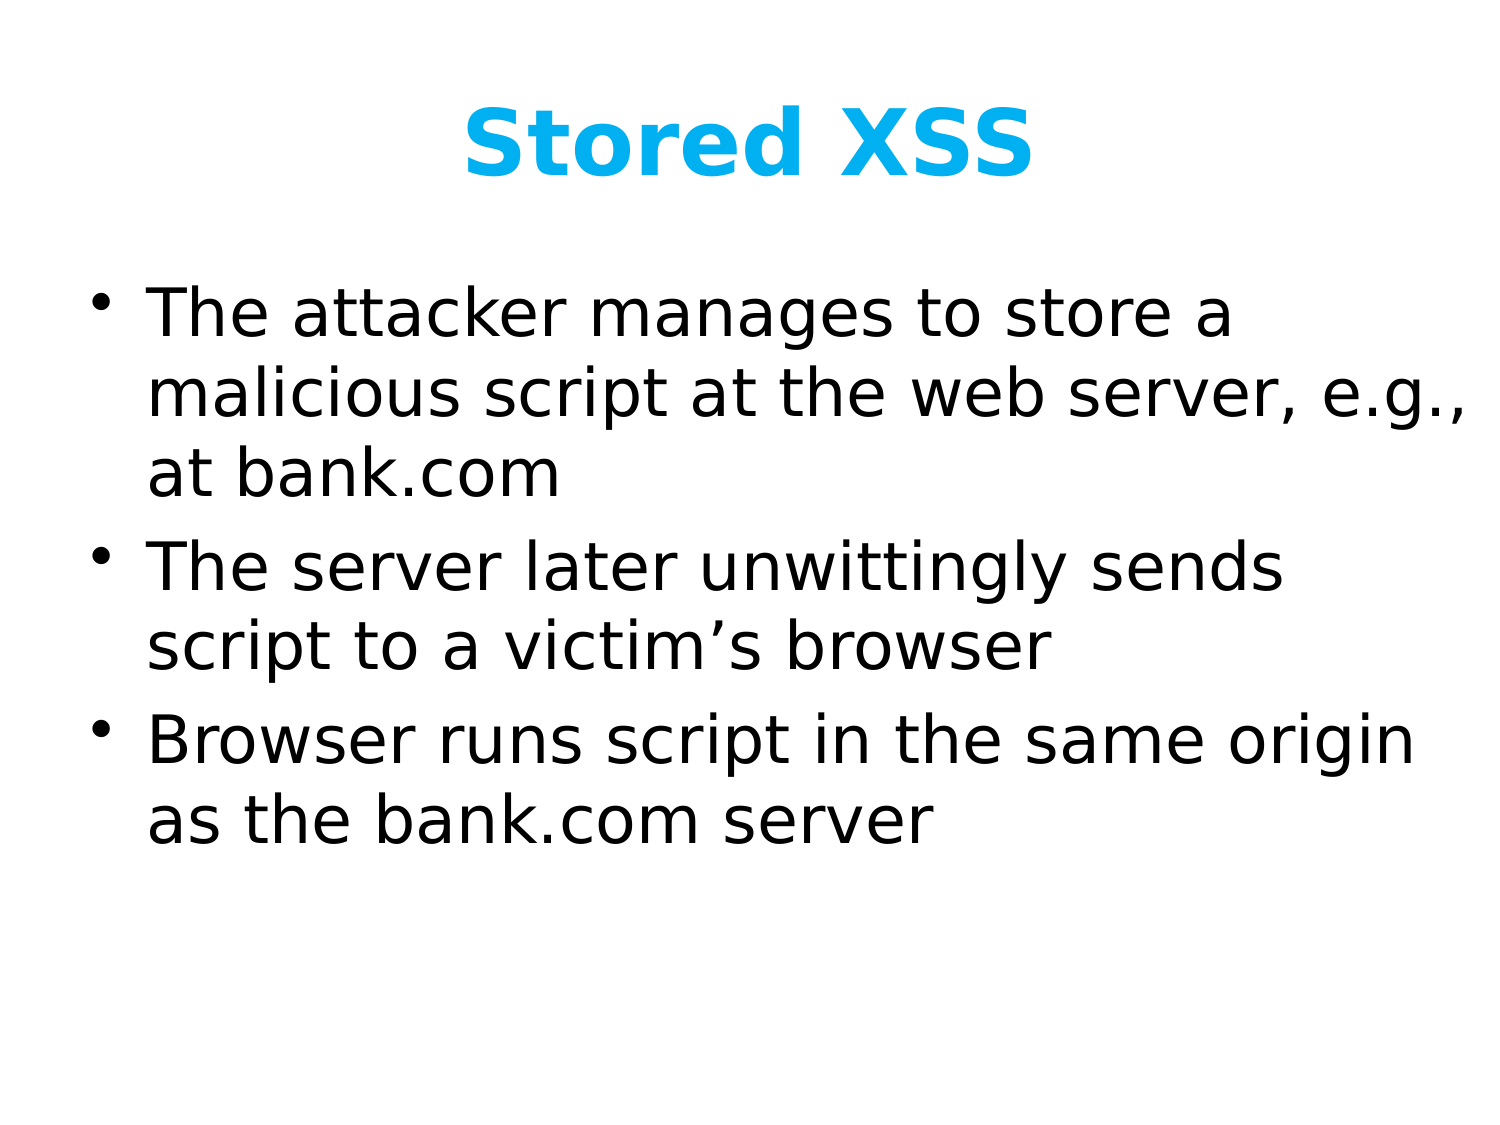

# Stored XSS
The attacker manages to store a malicious script at the web server, e.g., at bank.com
The server later unwittingly sends script to a victim’s browser
Browser runs script in the same origin as the bank.com server